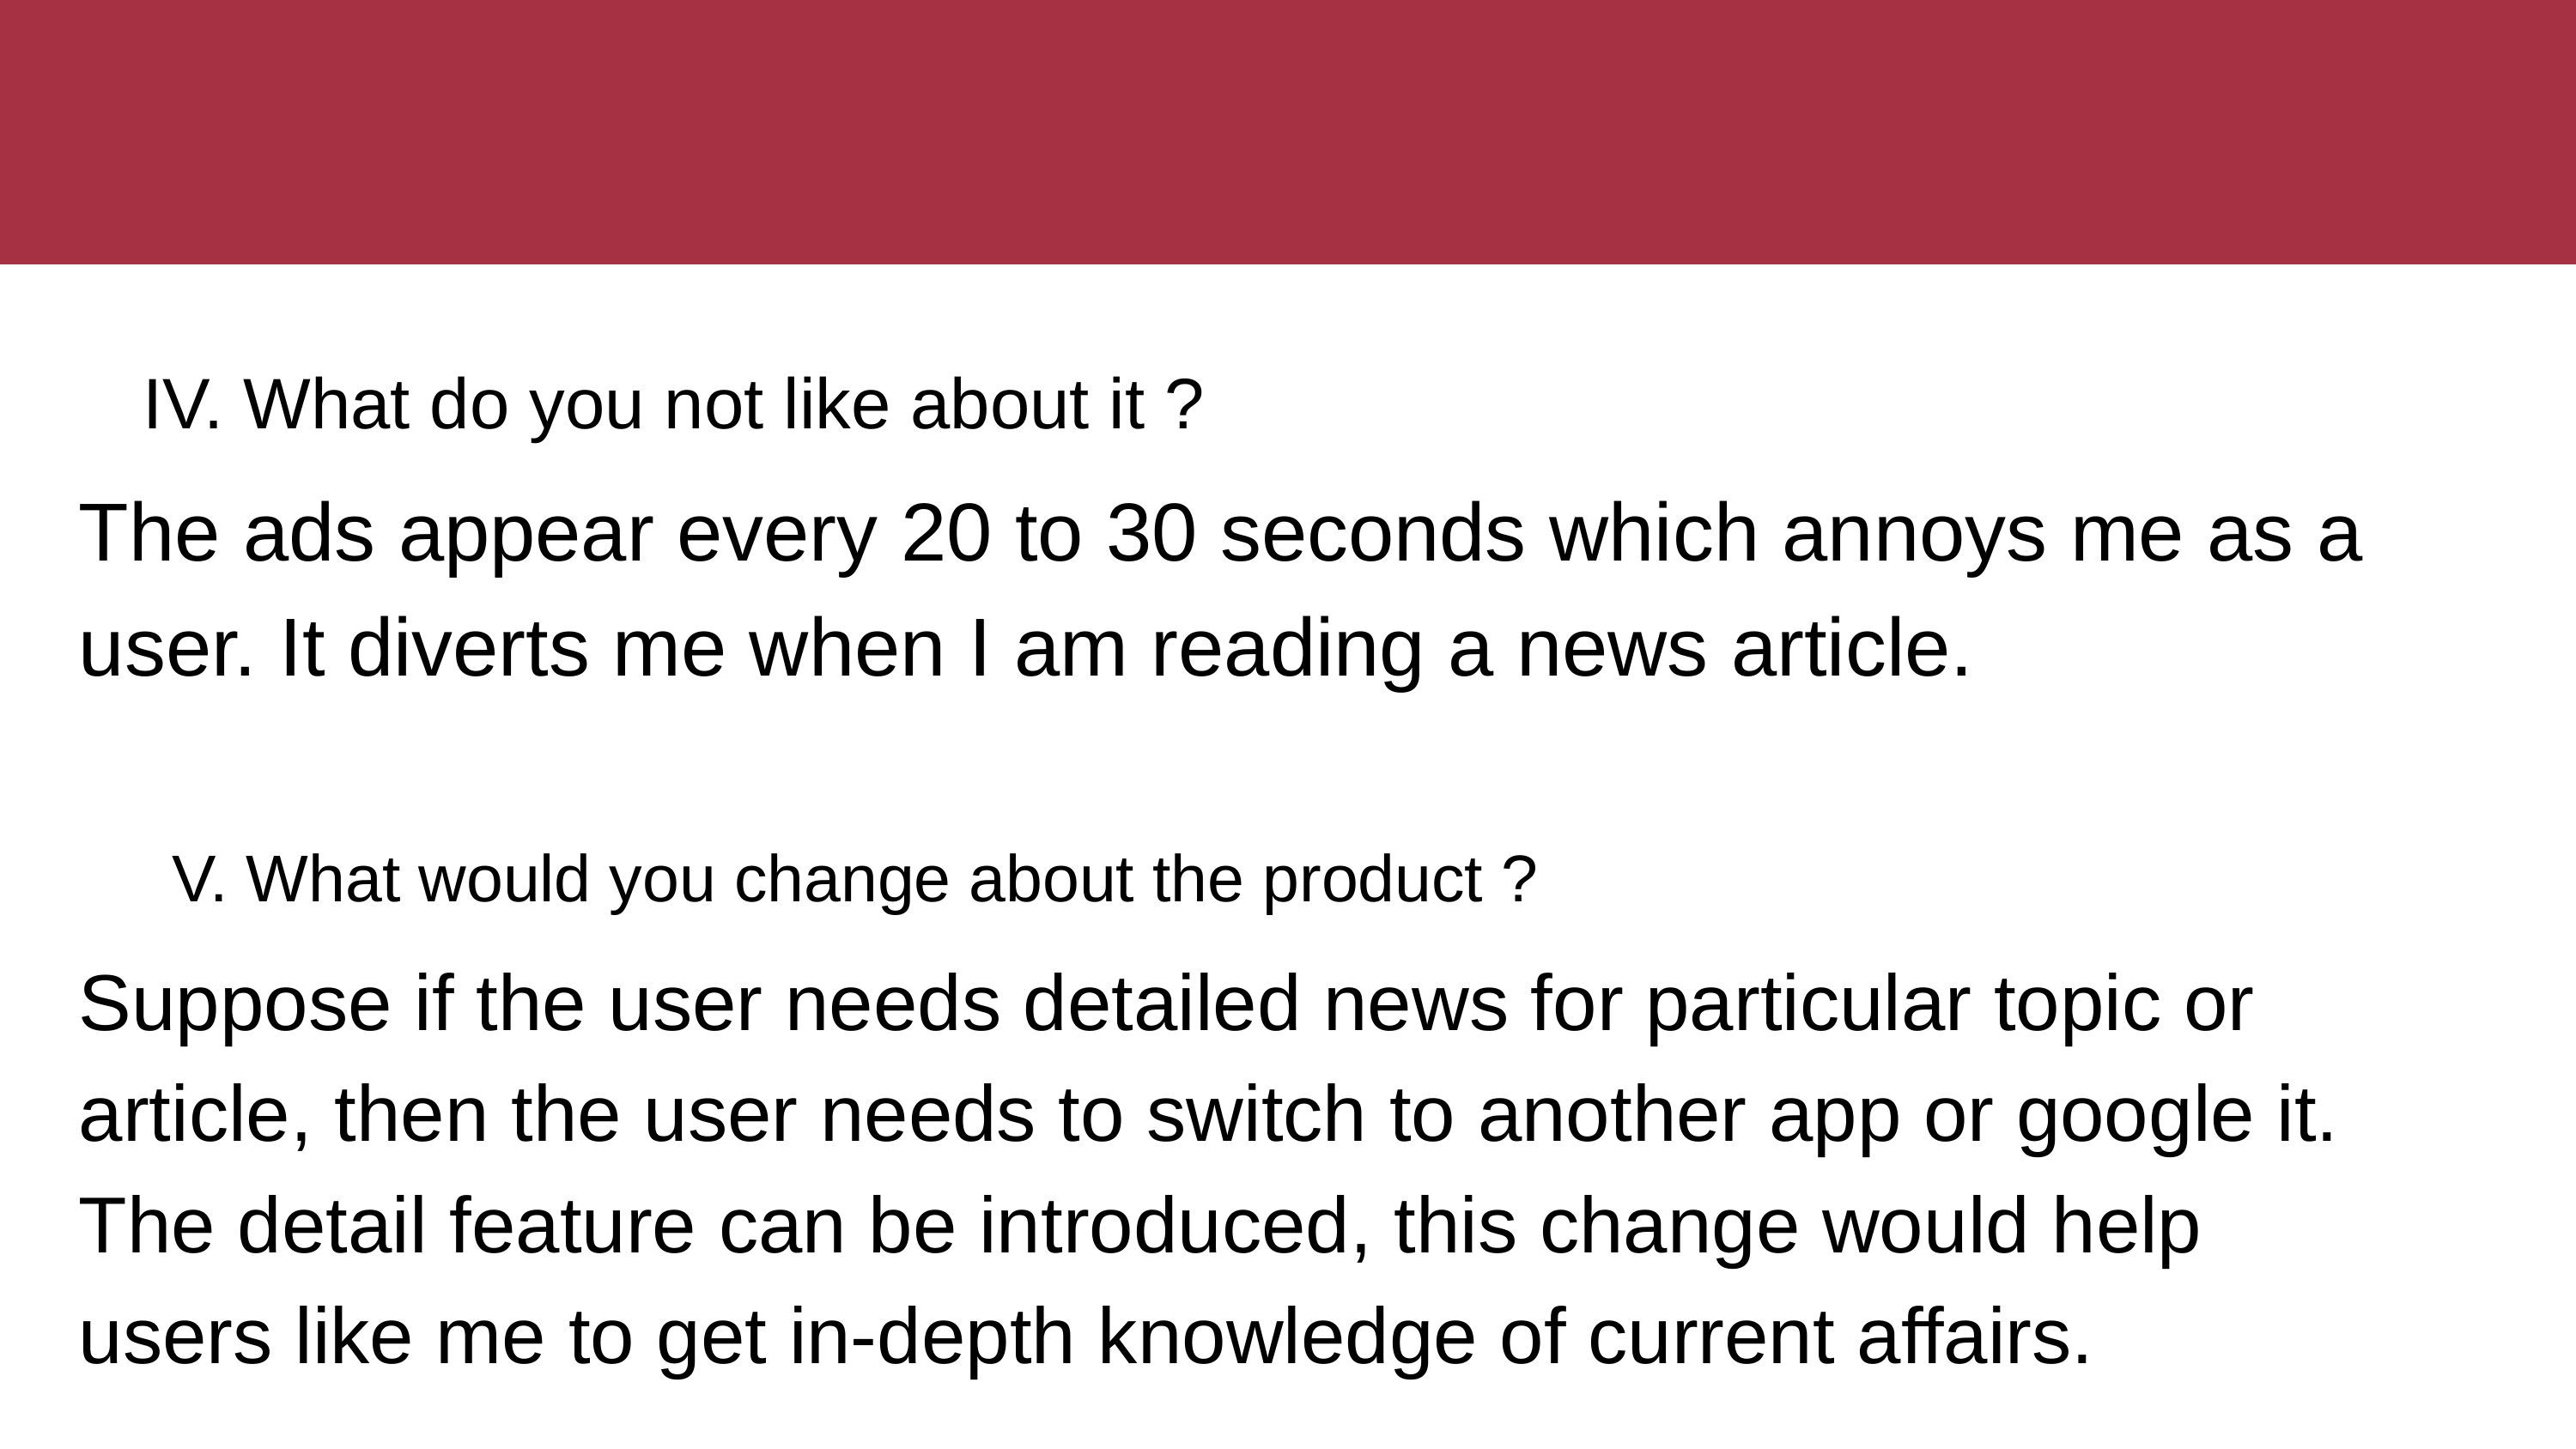

IV. What do you not like about it ?
The ads appear every 20 to 30 seconds which annoys me as a user. It diverts me when I am reading a news article.
V. What would you change about the product ?
Suppose if the user needs detailed news for particular topic or article, then the user needs to switch to another app or google it. The detail feature can be introduced, this change would help users like me to get in-depth knowledge of current affairs.